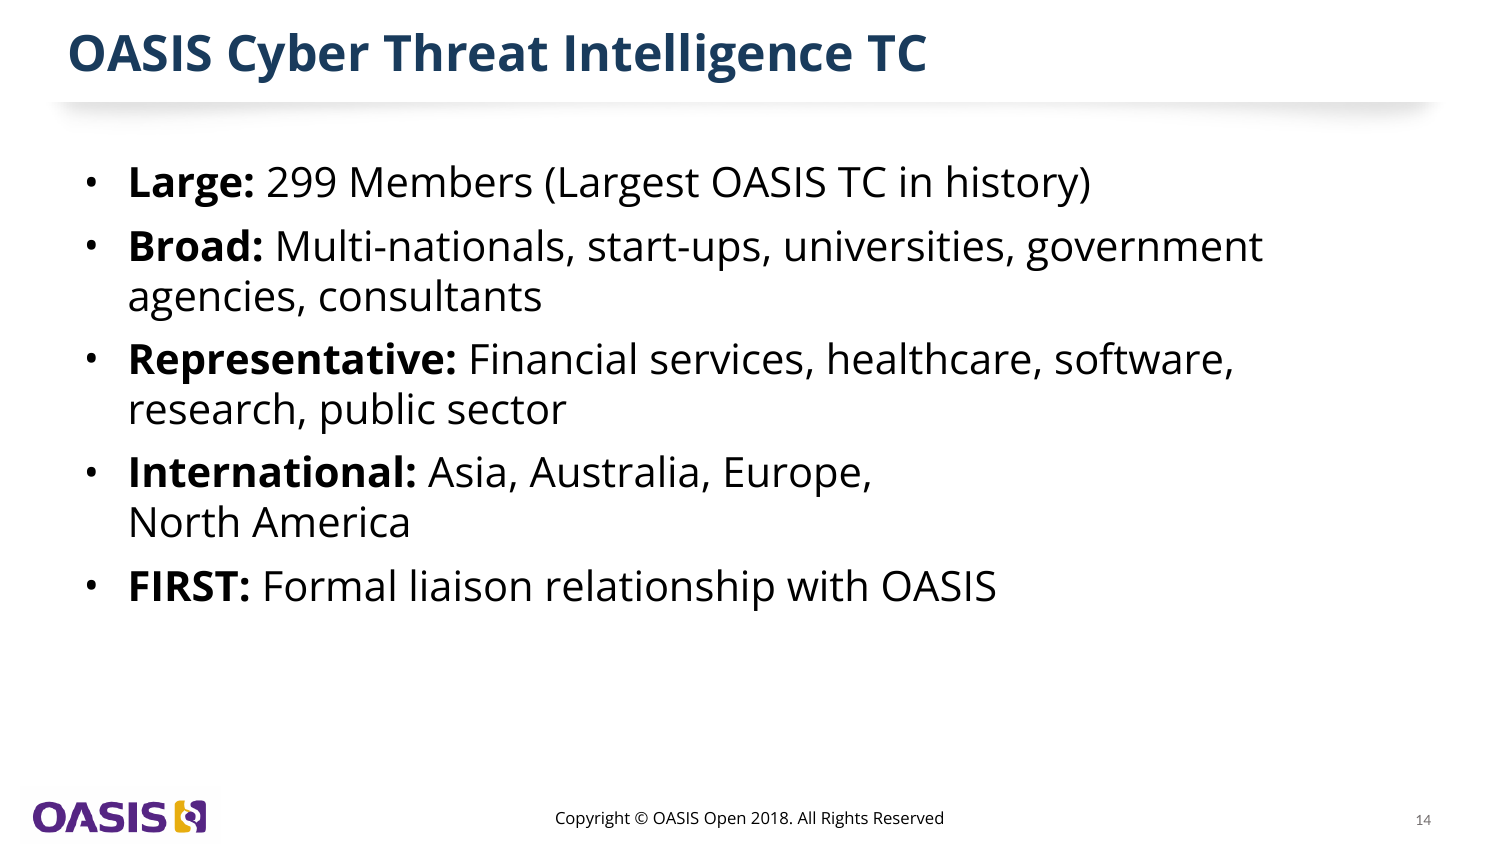

# OASIS Cyber Threat Intelligence TC
Large: 299 Members (Largest OASIS TC in history)
Broad: Multi-nationals, start-ups, universities, government agencies, consultants
Representative: Financial services, healthcare, software, research, public sector
International: Asia, Australia, Europe,
North America
FIRST: Formal liaison relationship with OASIS